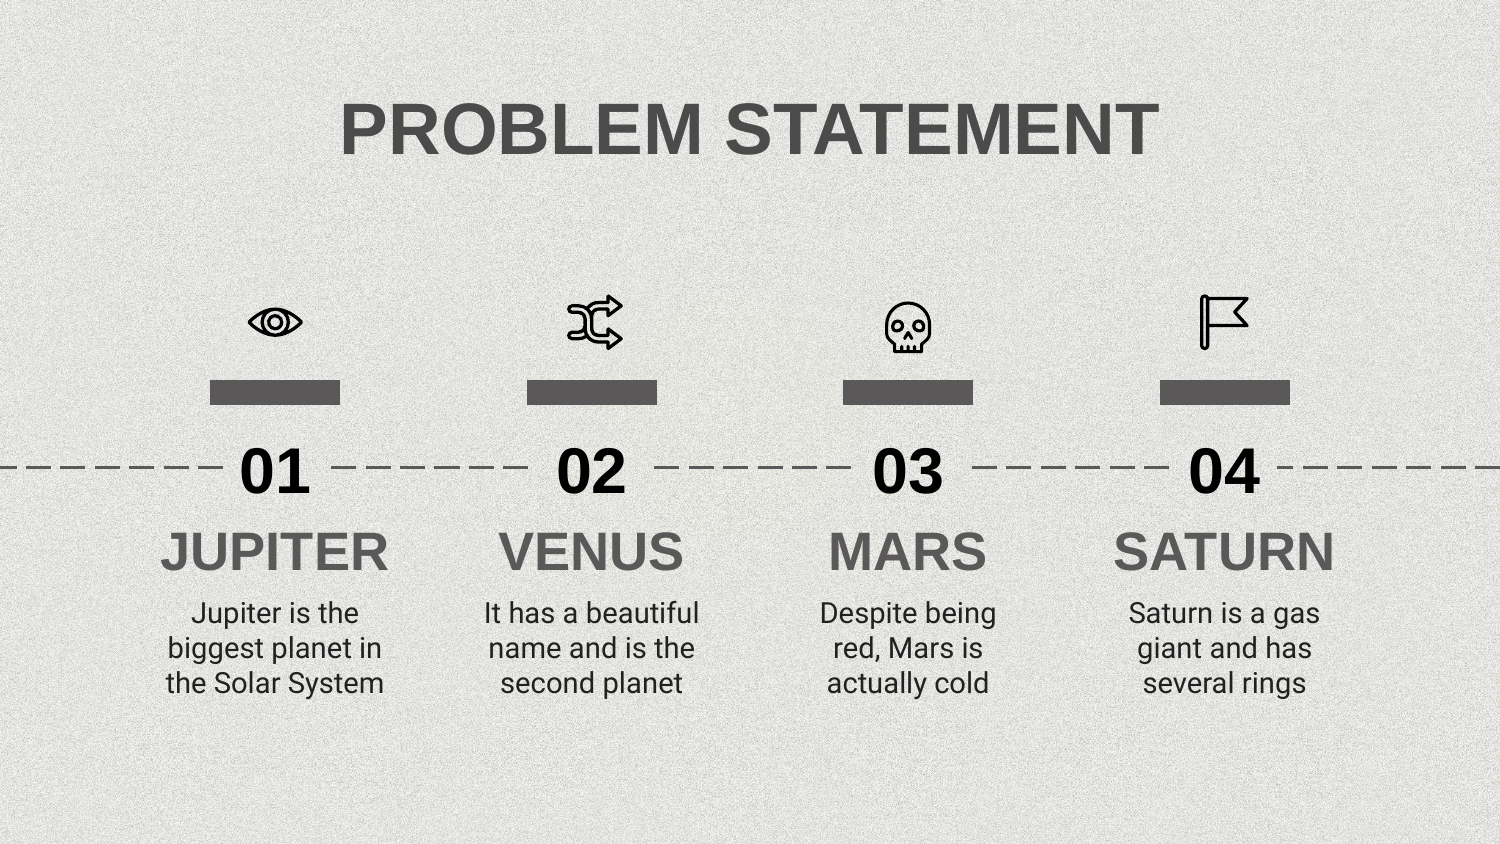

# PROBLEM STATEMENT

01
02
03
04
JUPITER
VENUS
MARS
SATURN
Jupiter is the biggest planet in the Solar System
It has a beautiful name and is the second planet
Despite being red, Mars is actually cold
Saturn is a gas giant and has several rings